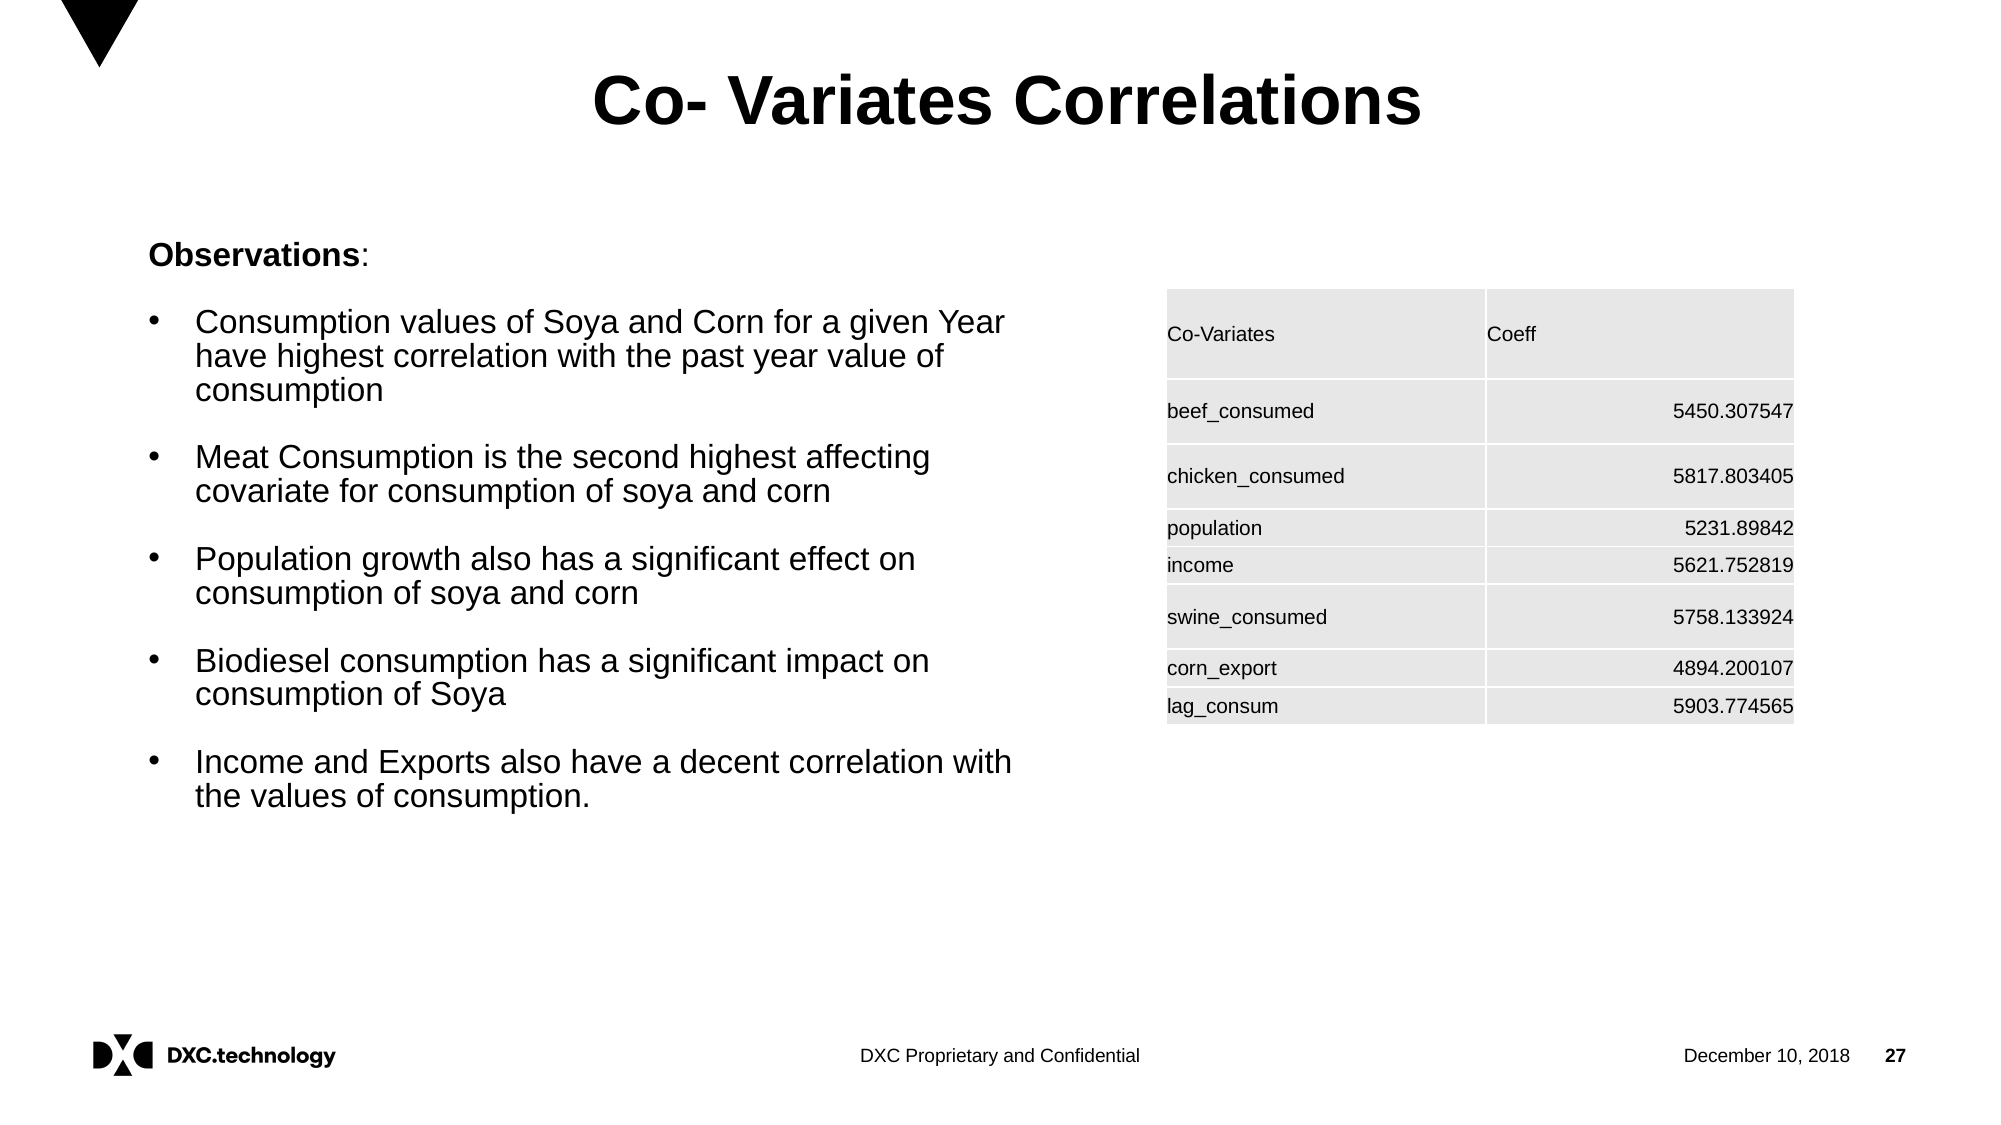

# Co- Variates Correlations
Observations:

Consumption values of Soya and Corn for a given Year have highest correlation with the past year value of consumption

Meat Consumption is the second highest affecting covariate for consumption of soya and corn

Population growth also has a significant effect on consumption of soya and corn

Biodiesel consumption has a significant impact on consumption of Soya

Income and Exports also have a decent correlation with the values of consumption.

| Co-Variates | Coeff |
| --- | --- |
| beef\_consumed | 5450.307547 |
| chicken\_consumed | 5817.803405 |
| population | 5231.89842 |
| income | 5621.752819 |
| swine\_consumed | 5758.133924 |
| corn\_export | 4894.200107 |
| lag\_consum | 5903.774565 |